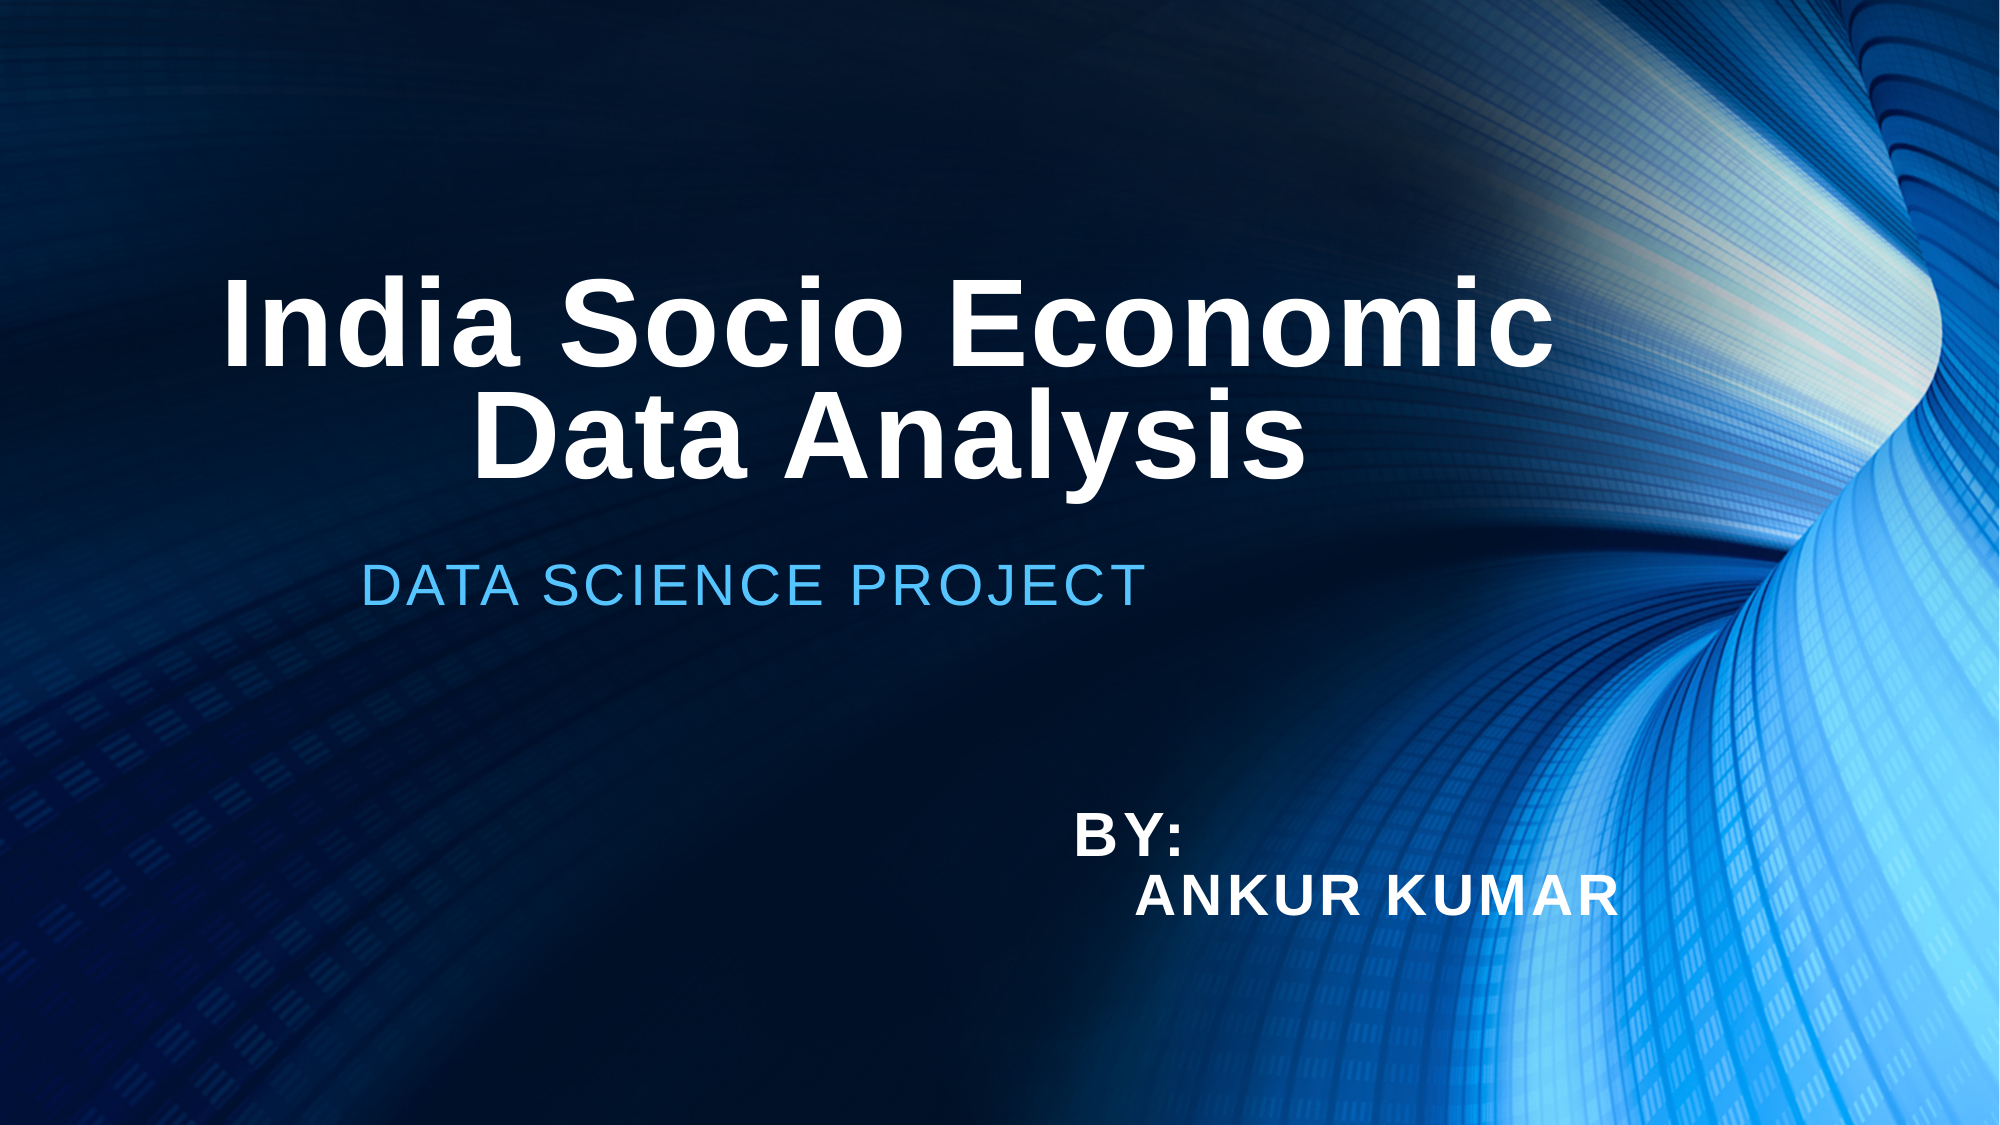

# India Socio Economic Data Analysis
Data Science project
By:
   ANKUR KUMAR